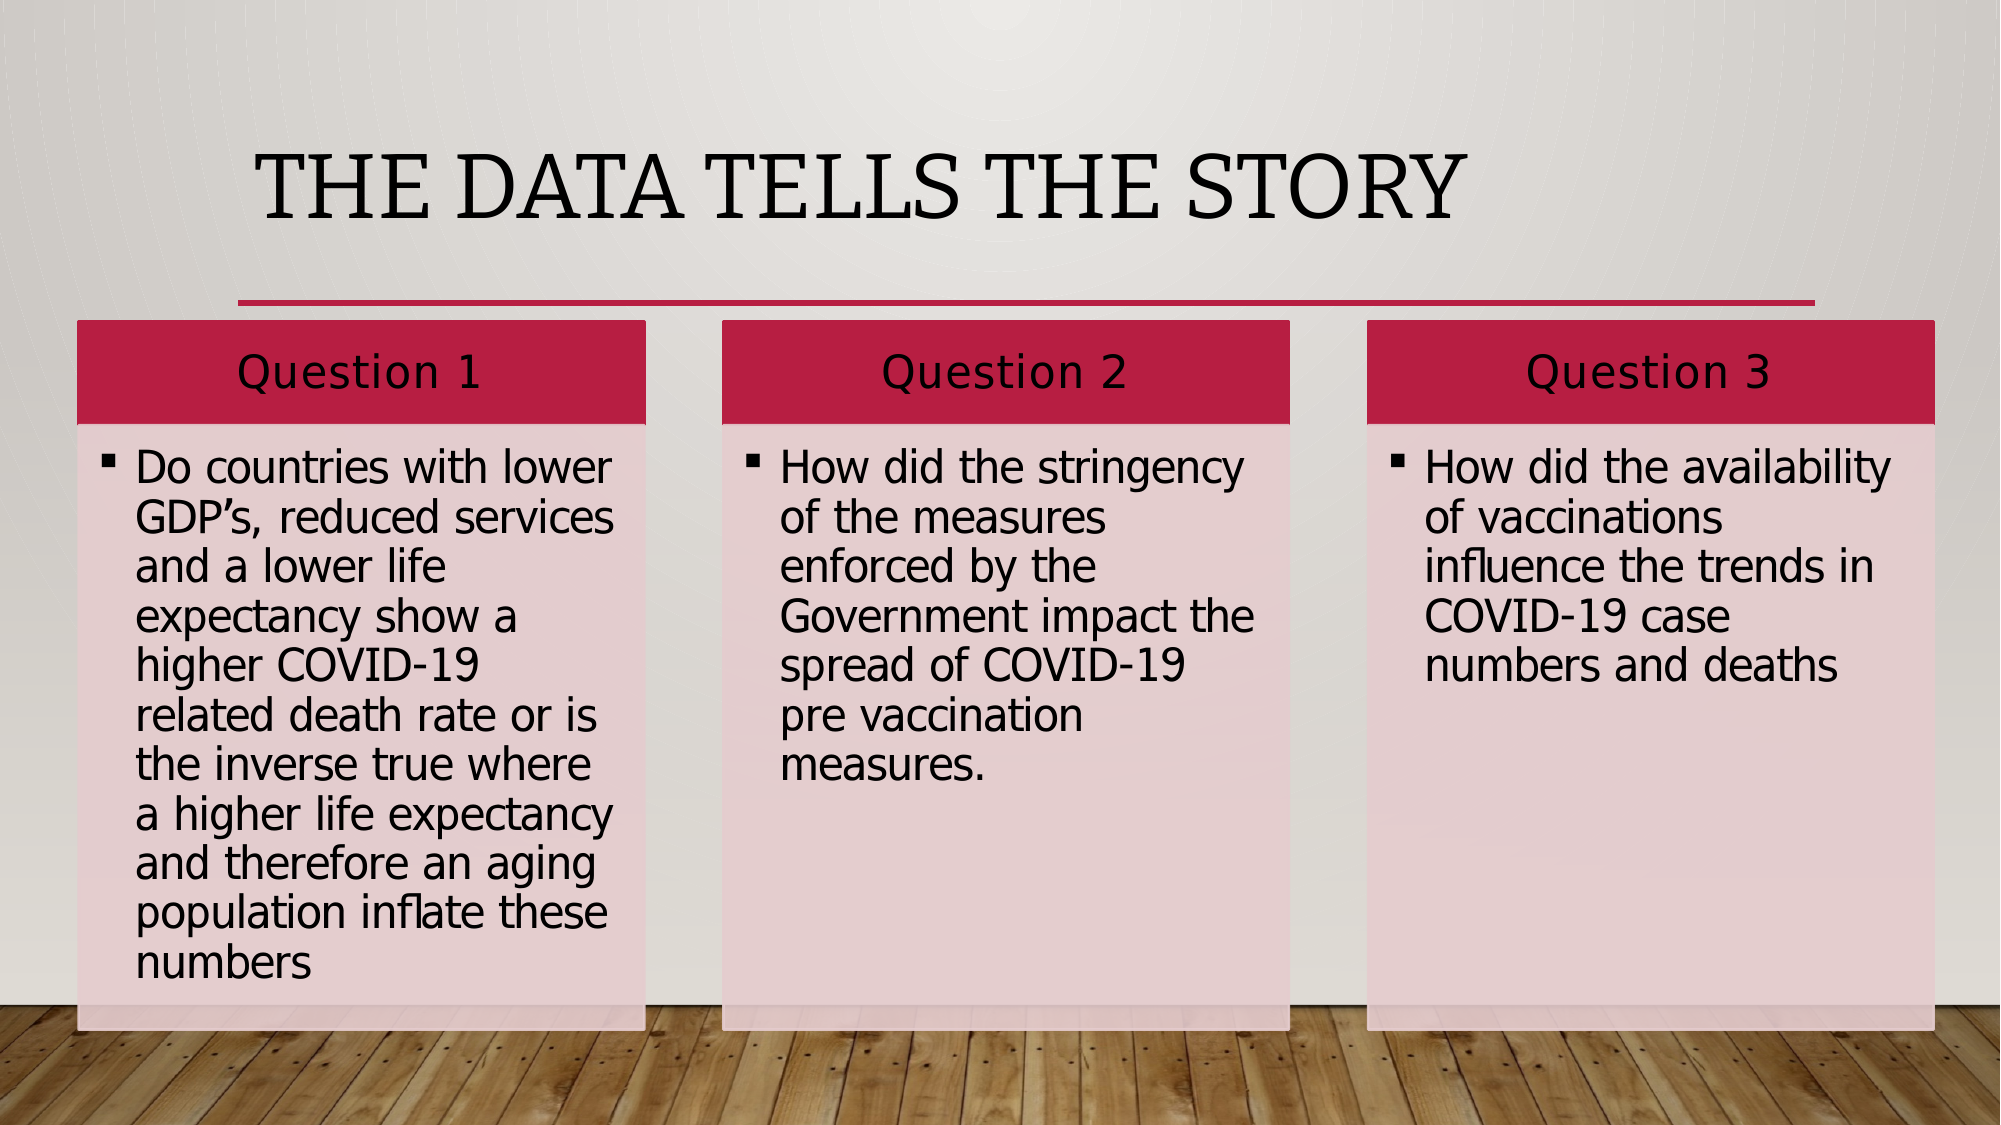

# The data tells the story
Question 1
Do countries with lower GDP’s, reduced services and a lower life expectancy show a higher COVID-19 related death rate or is the inverse true where a higher life expectancy and therefore an aging population inflate these numbers
Question 2
How did the stringency of the measures enforced by the Government impact the spread of COVID-19 pre vaccination measures.
Question 3
How did the availability of vaccinations influence the trends in COVID-19 case numbers and deaths